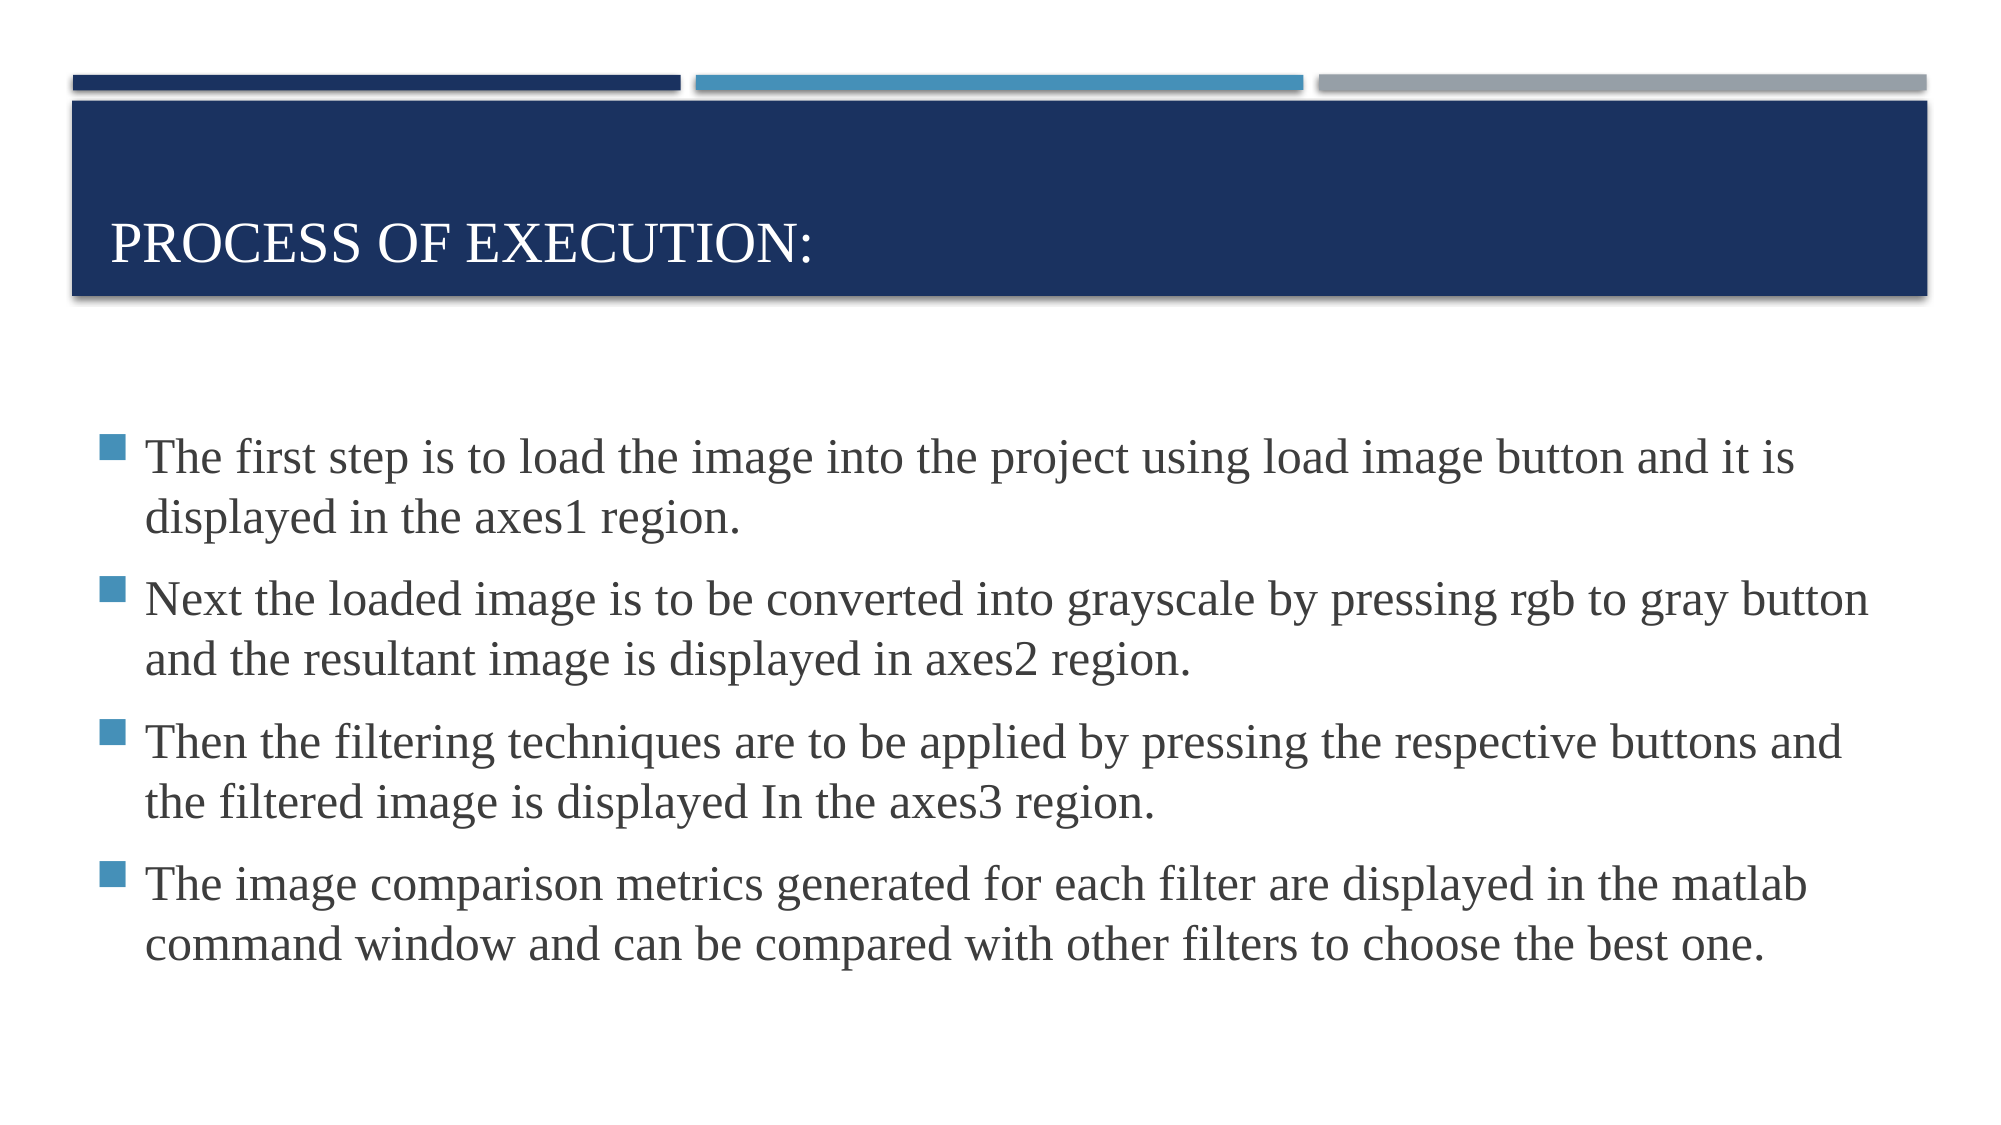

# Process of Execution:
The first step is to load the image into the project using load image button and it is displayed in the axes1 region.
Next the loaded image is to be converted into grayscale by pressing rgb to gray button and the resultant image is displayed in axes2 region.
Then the filtering techniques are to be applied by pressing the respective buttons and the filtered image is displayed In the axes3 region.
The image comparison metrics generated for each filter are displayed in the matlab command window and can be compared with other filters to choose the best one.